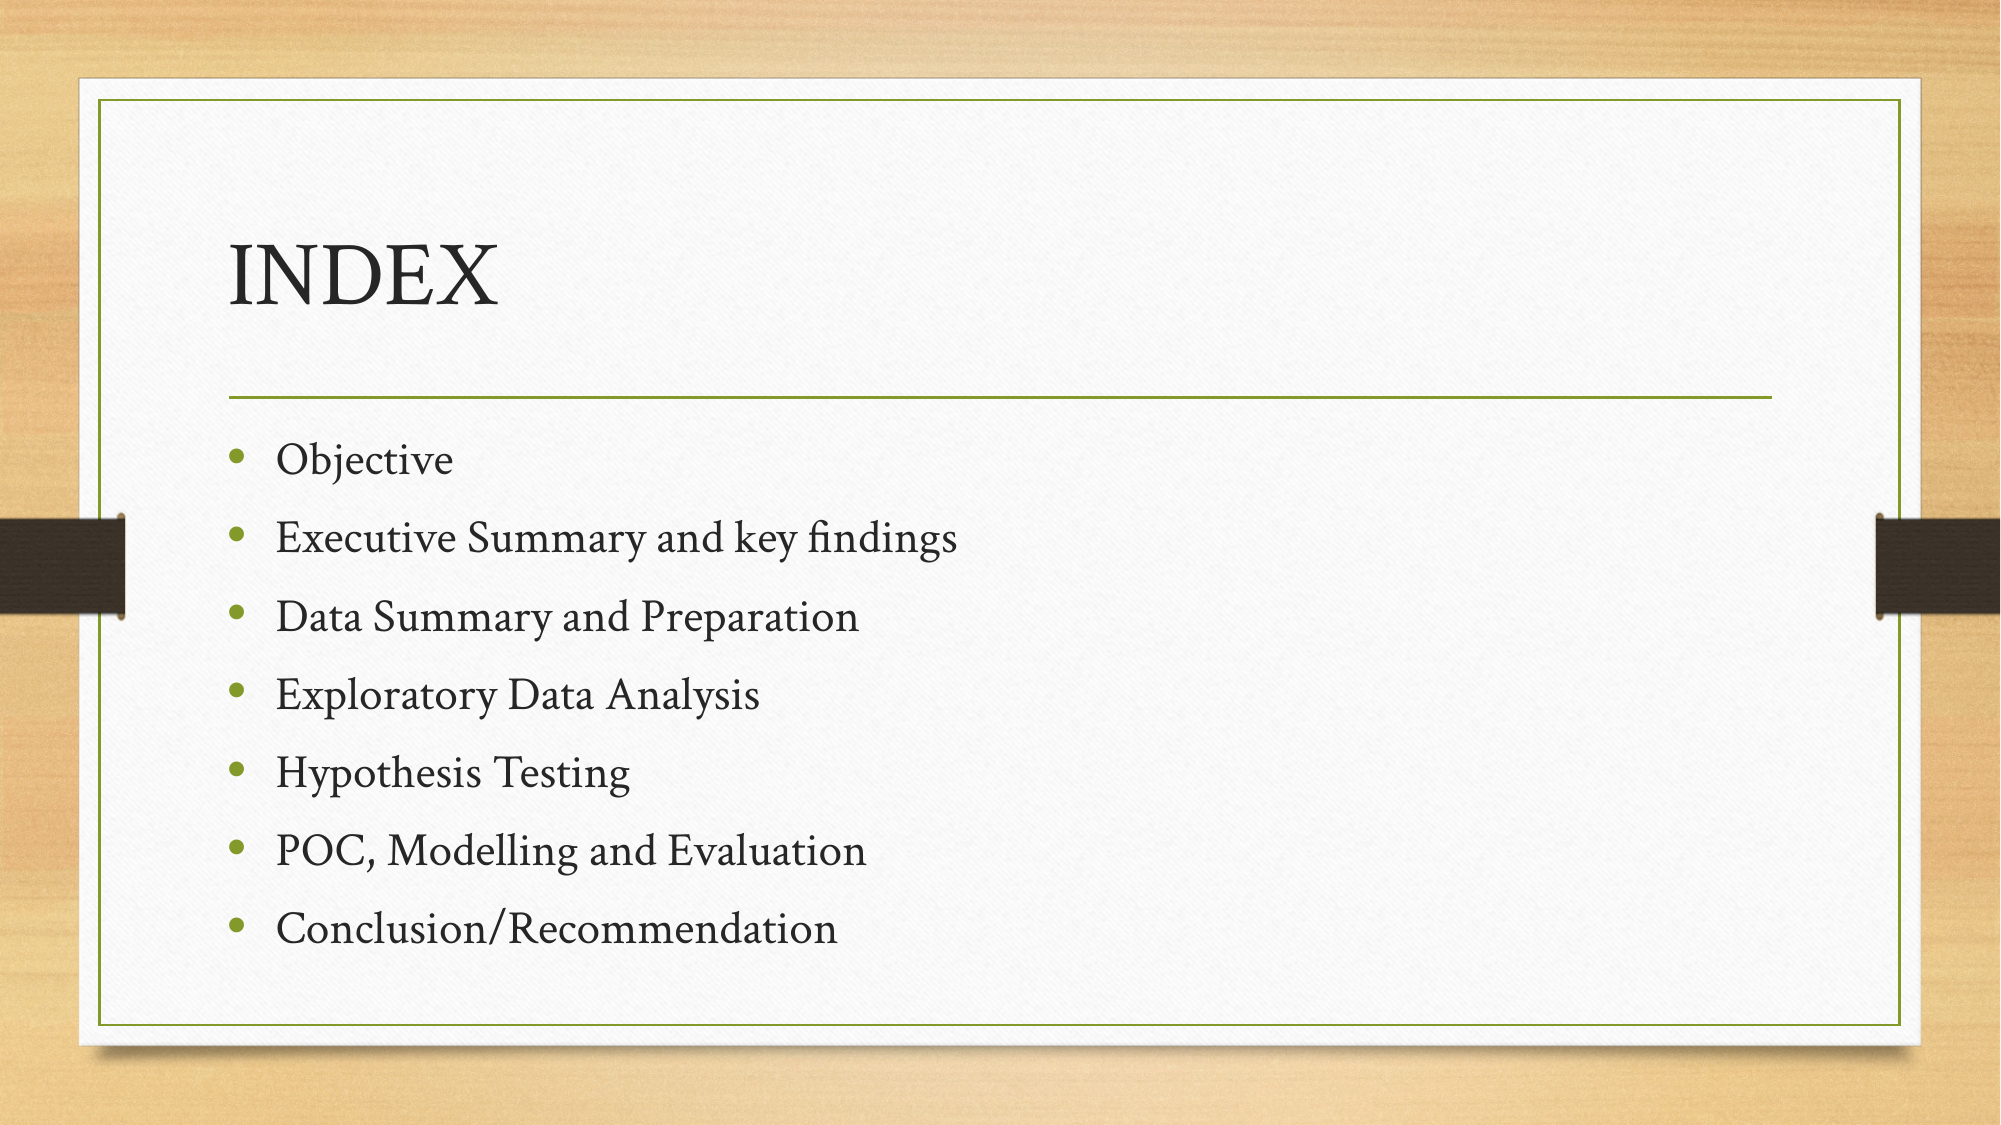

# INDEX
Objective
Executive Summary and key findings
Data Summary and Preparation
Exploratory Data Analysis
Hypothesis Testing
POC, Modelling and Evaluation
Conclusion/Recommendation